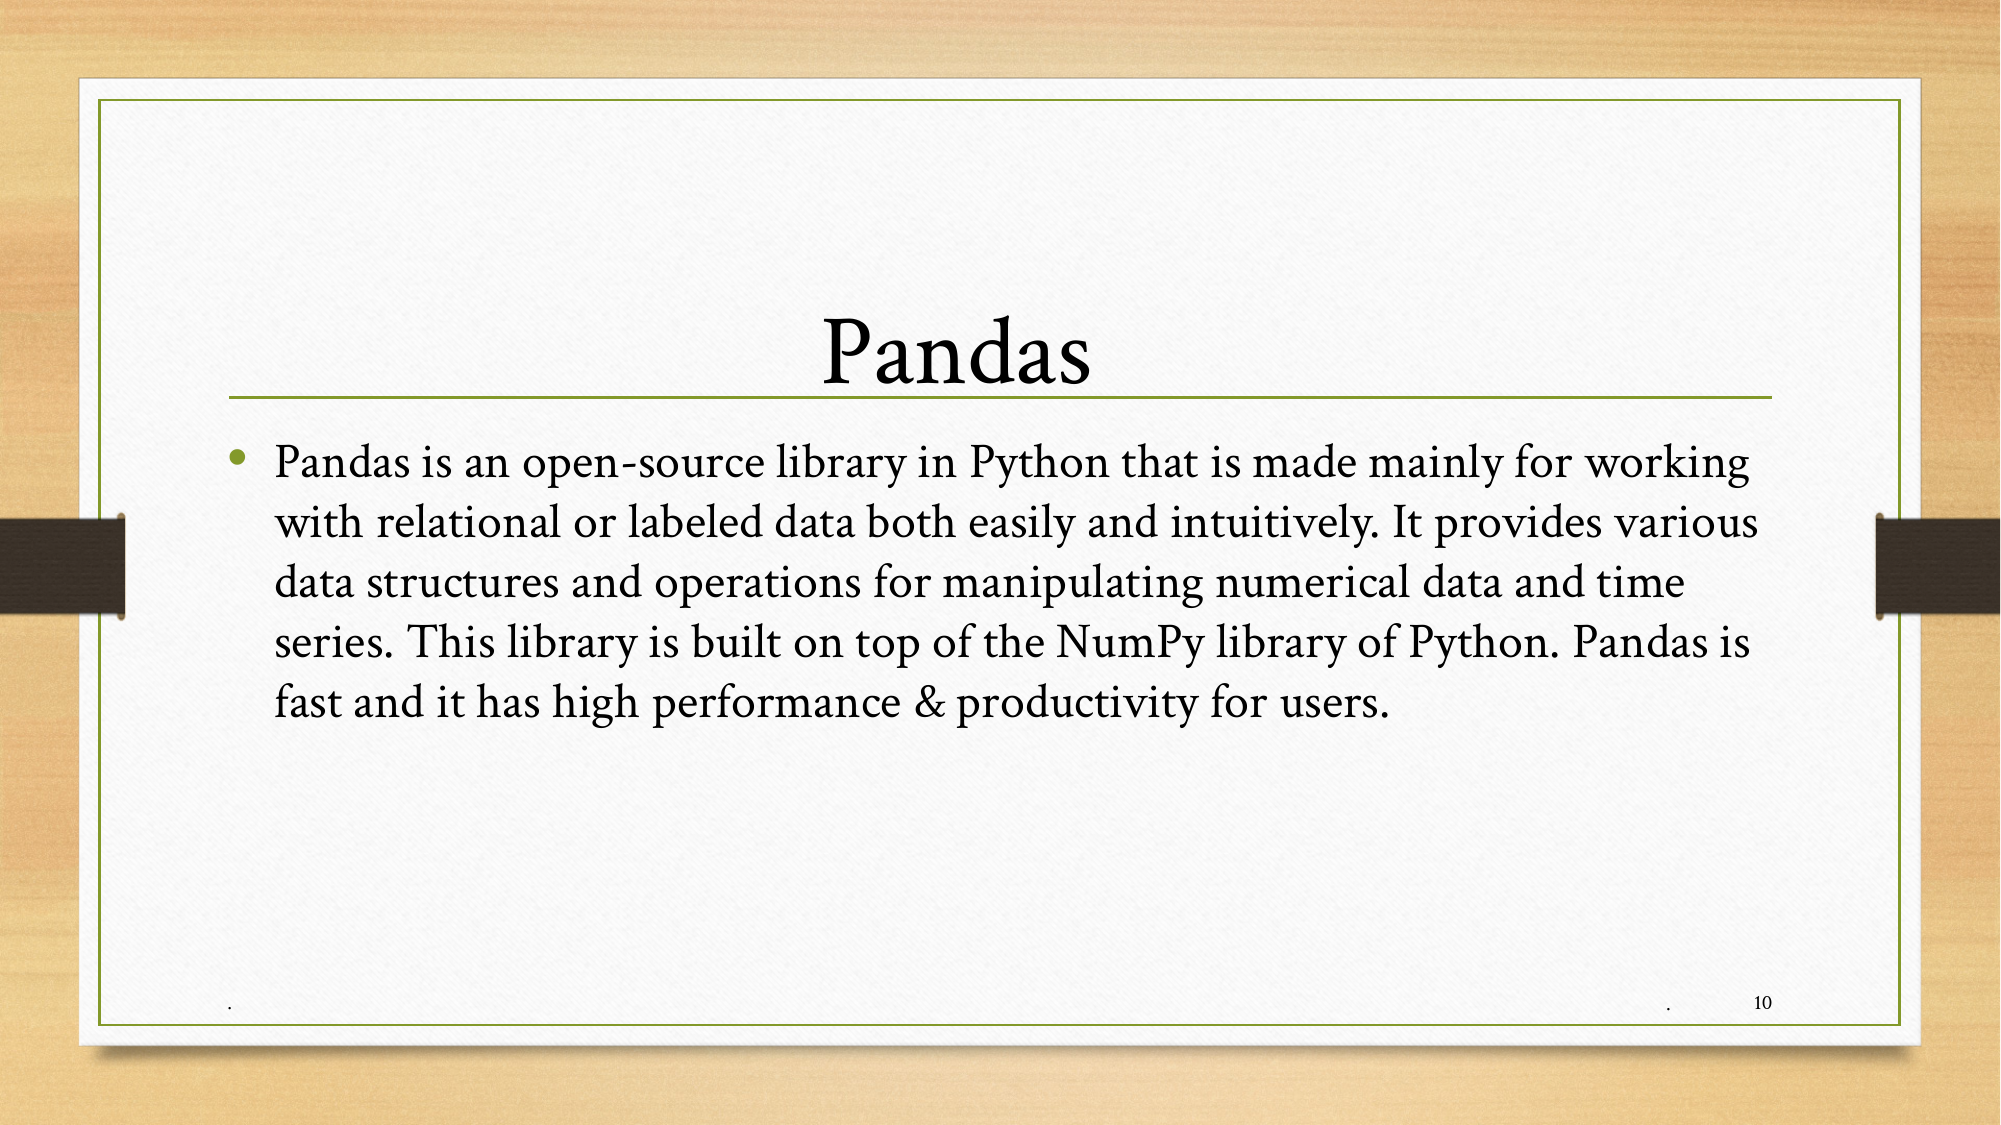

# Pandas
Pandas is an open-source library in Python that is made mainly for working with relational or labeled data both easily and intuitively. It provides various data structures and operations for manipulating numerical data and time series. This library is built on top of the NumPy library of Python. Pandas is fast and it has high performance & productivity for users.

.
.
10